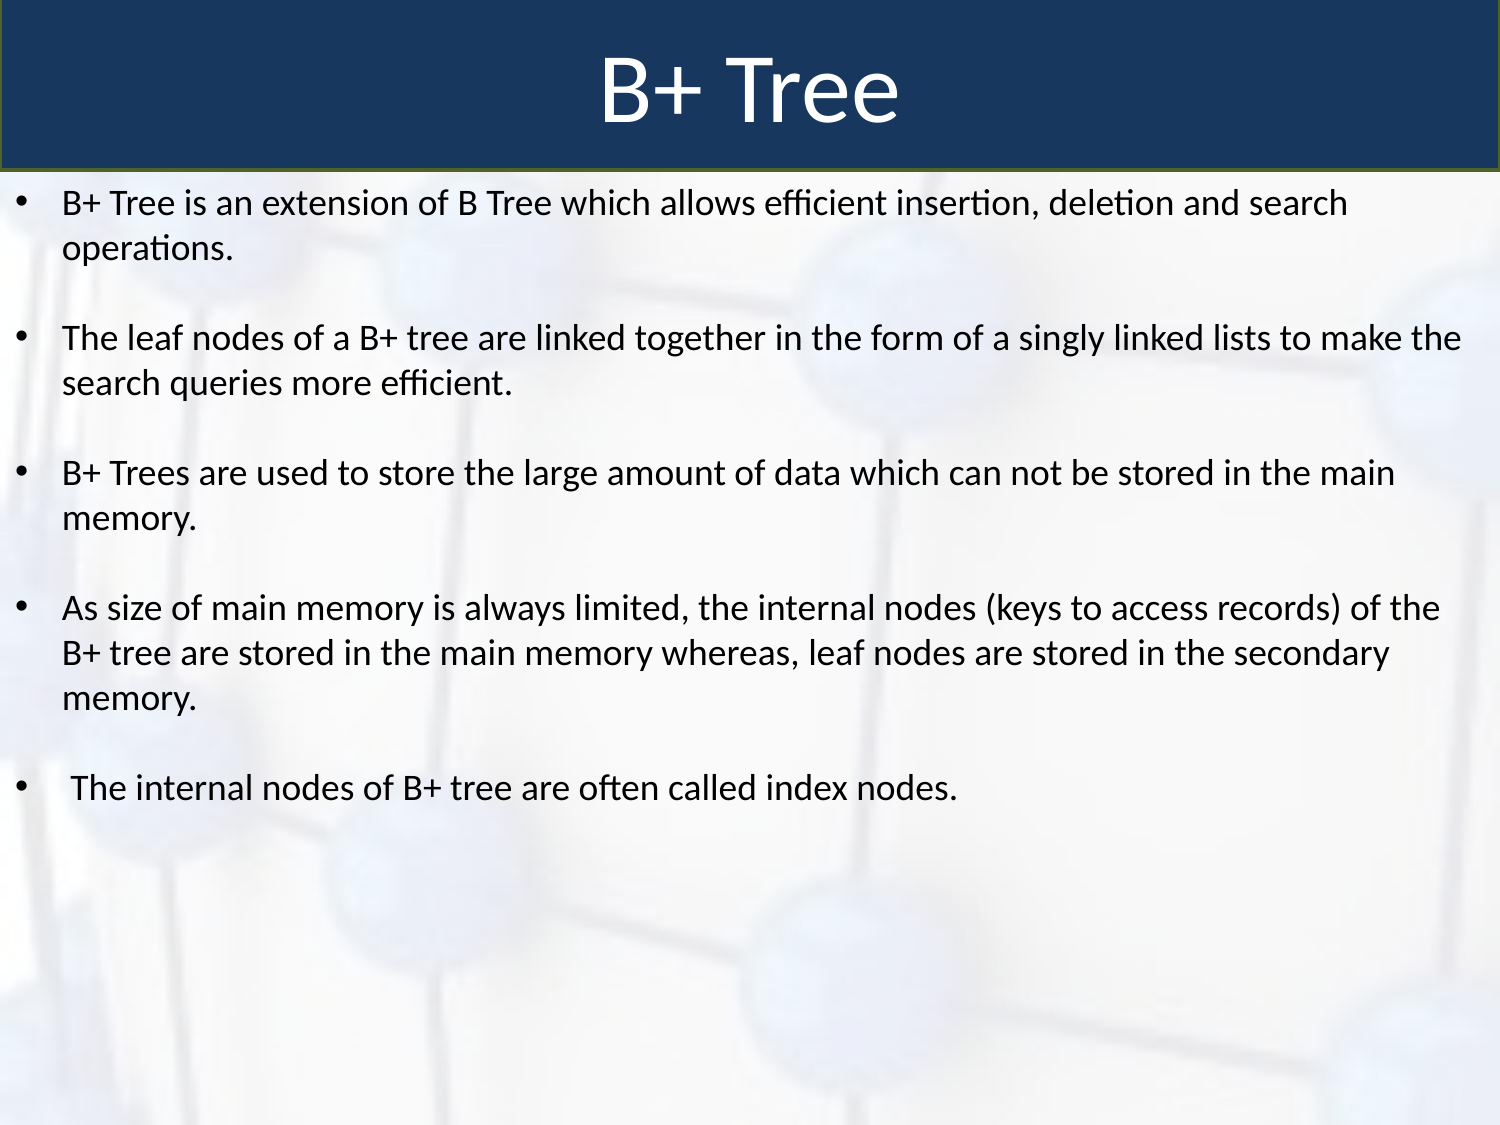

B+ Tree
B+ Tree is an extension of B Tree which allows efficient insertion, deletion and search operations.

The leaf nodes of a B+ tree are linked together in the form of a singly linked lists to make the search queries more efficient.

B+ Trees are used to store the large amount of data which can not be stored in the main memory.

As size of main memory is always limited, the internal nodes (keys to access records) of the B+ tree are stored in the main memory whereas, leaf nodes are stored in the secondary memory.

 The internal nodes of B+ tree are often called index nodes.